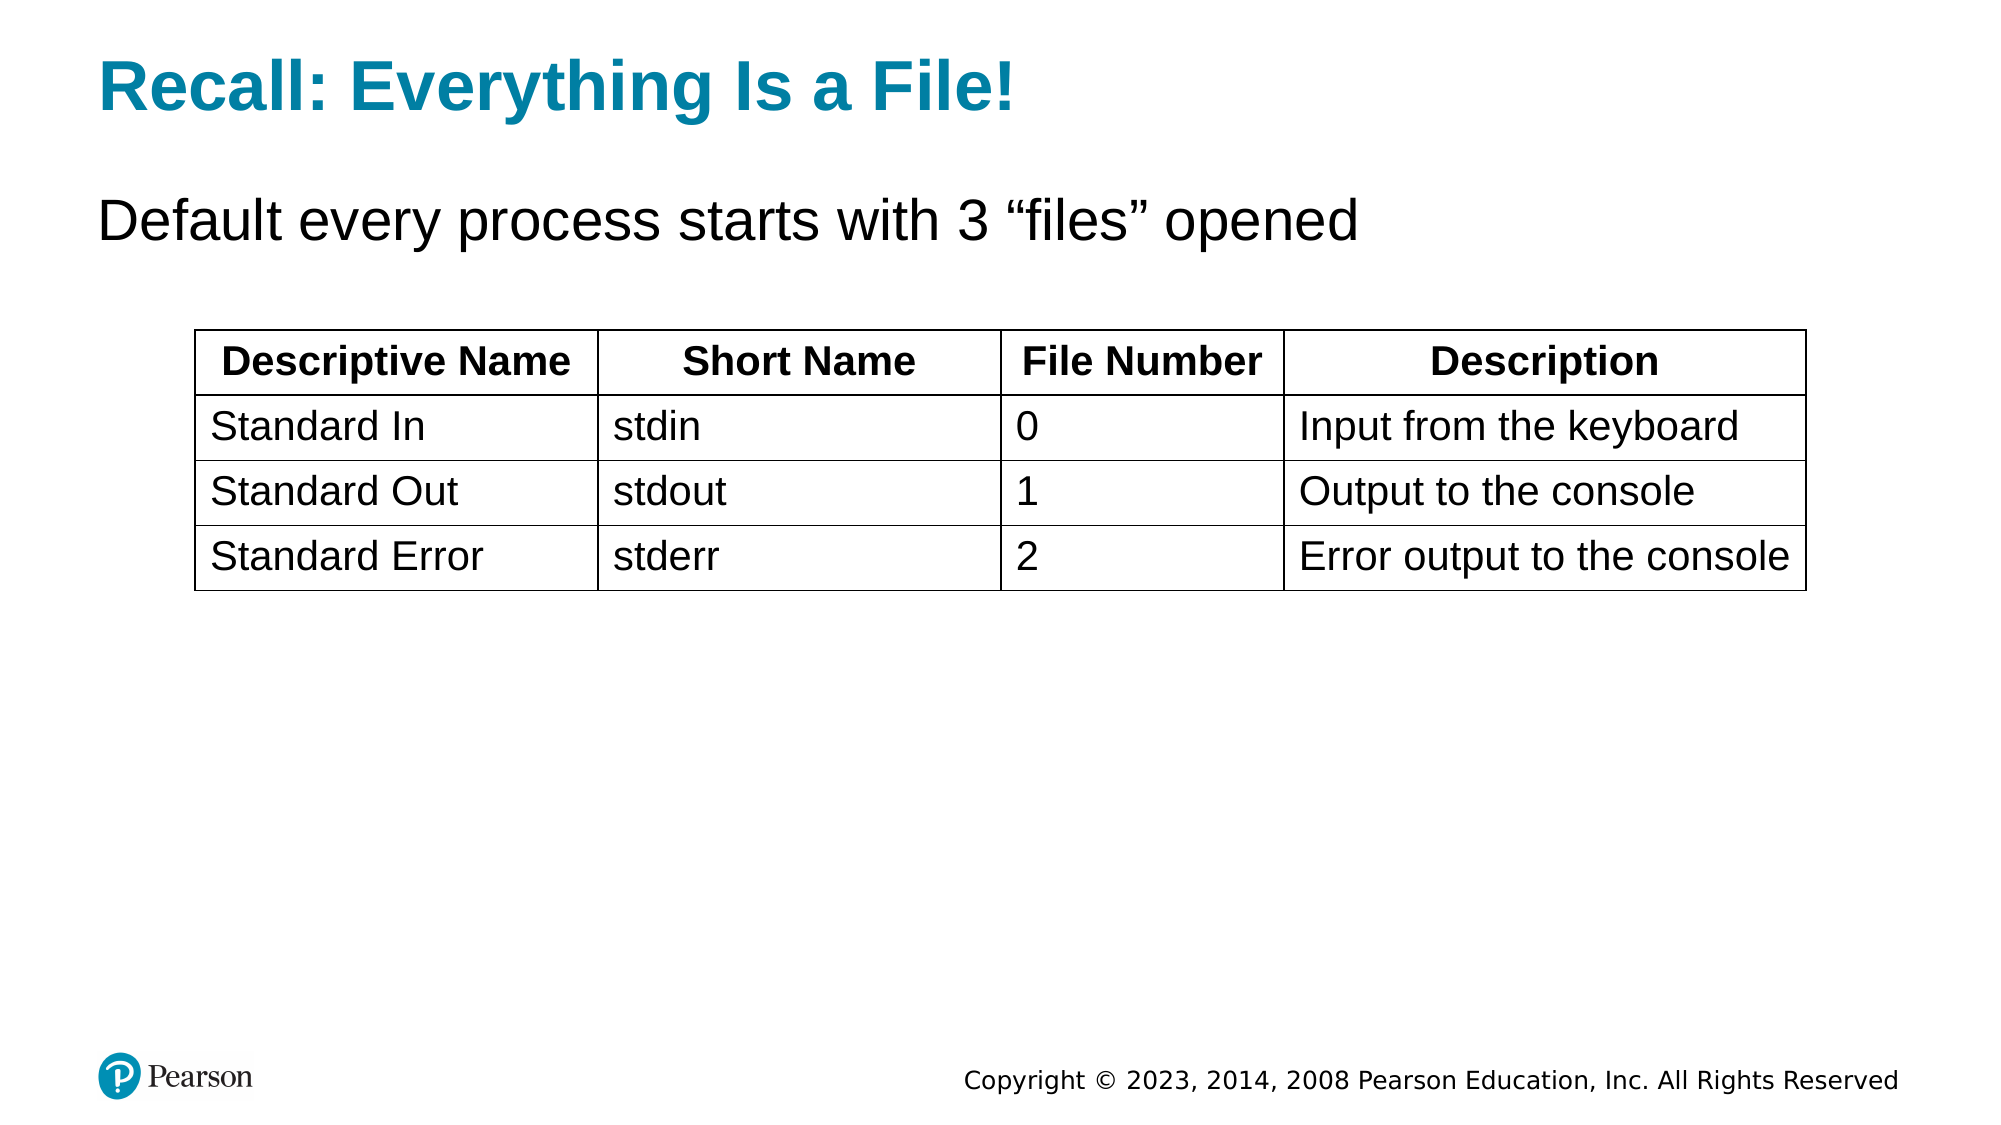

# Recall: Everything Is a File!
Default every process starts with 3 “files” opened
| Descriptive Name | Short Name | File Number | Description |
| --- | --- | --- | --- |
| Standard In | stdin | 0 | Input from the keyboard |
| Standard Out | stdout | 1 | Output to the console |
| Standard Error | stderr | 2 | Error output to the console |